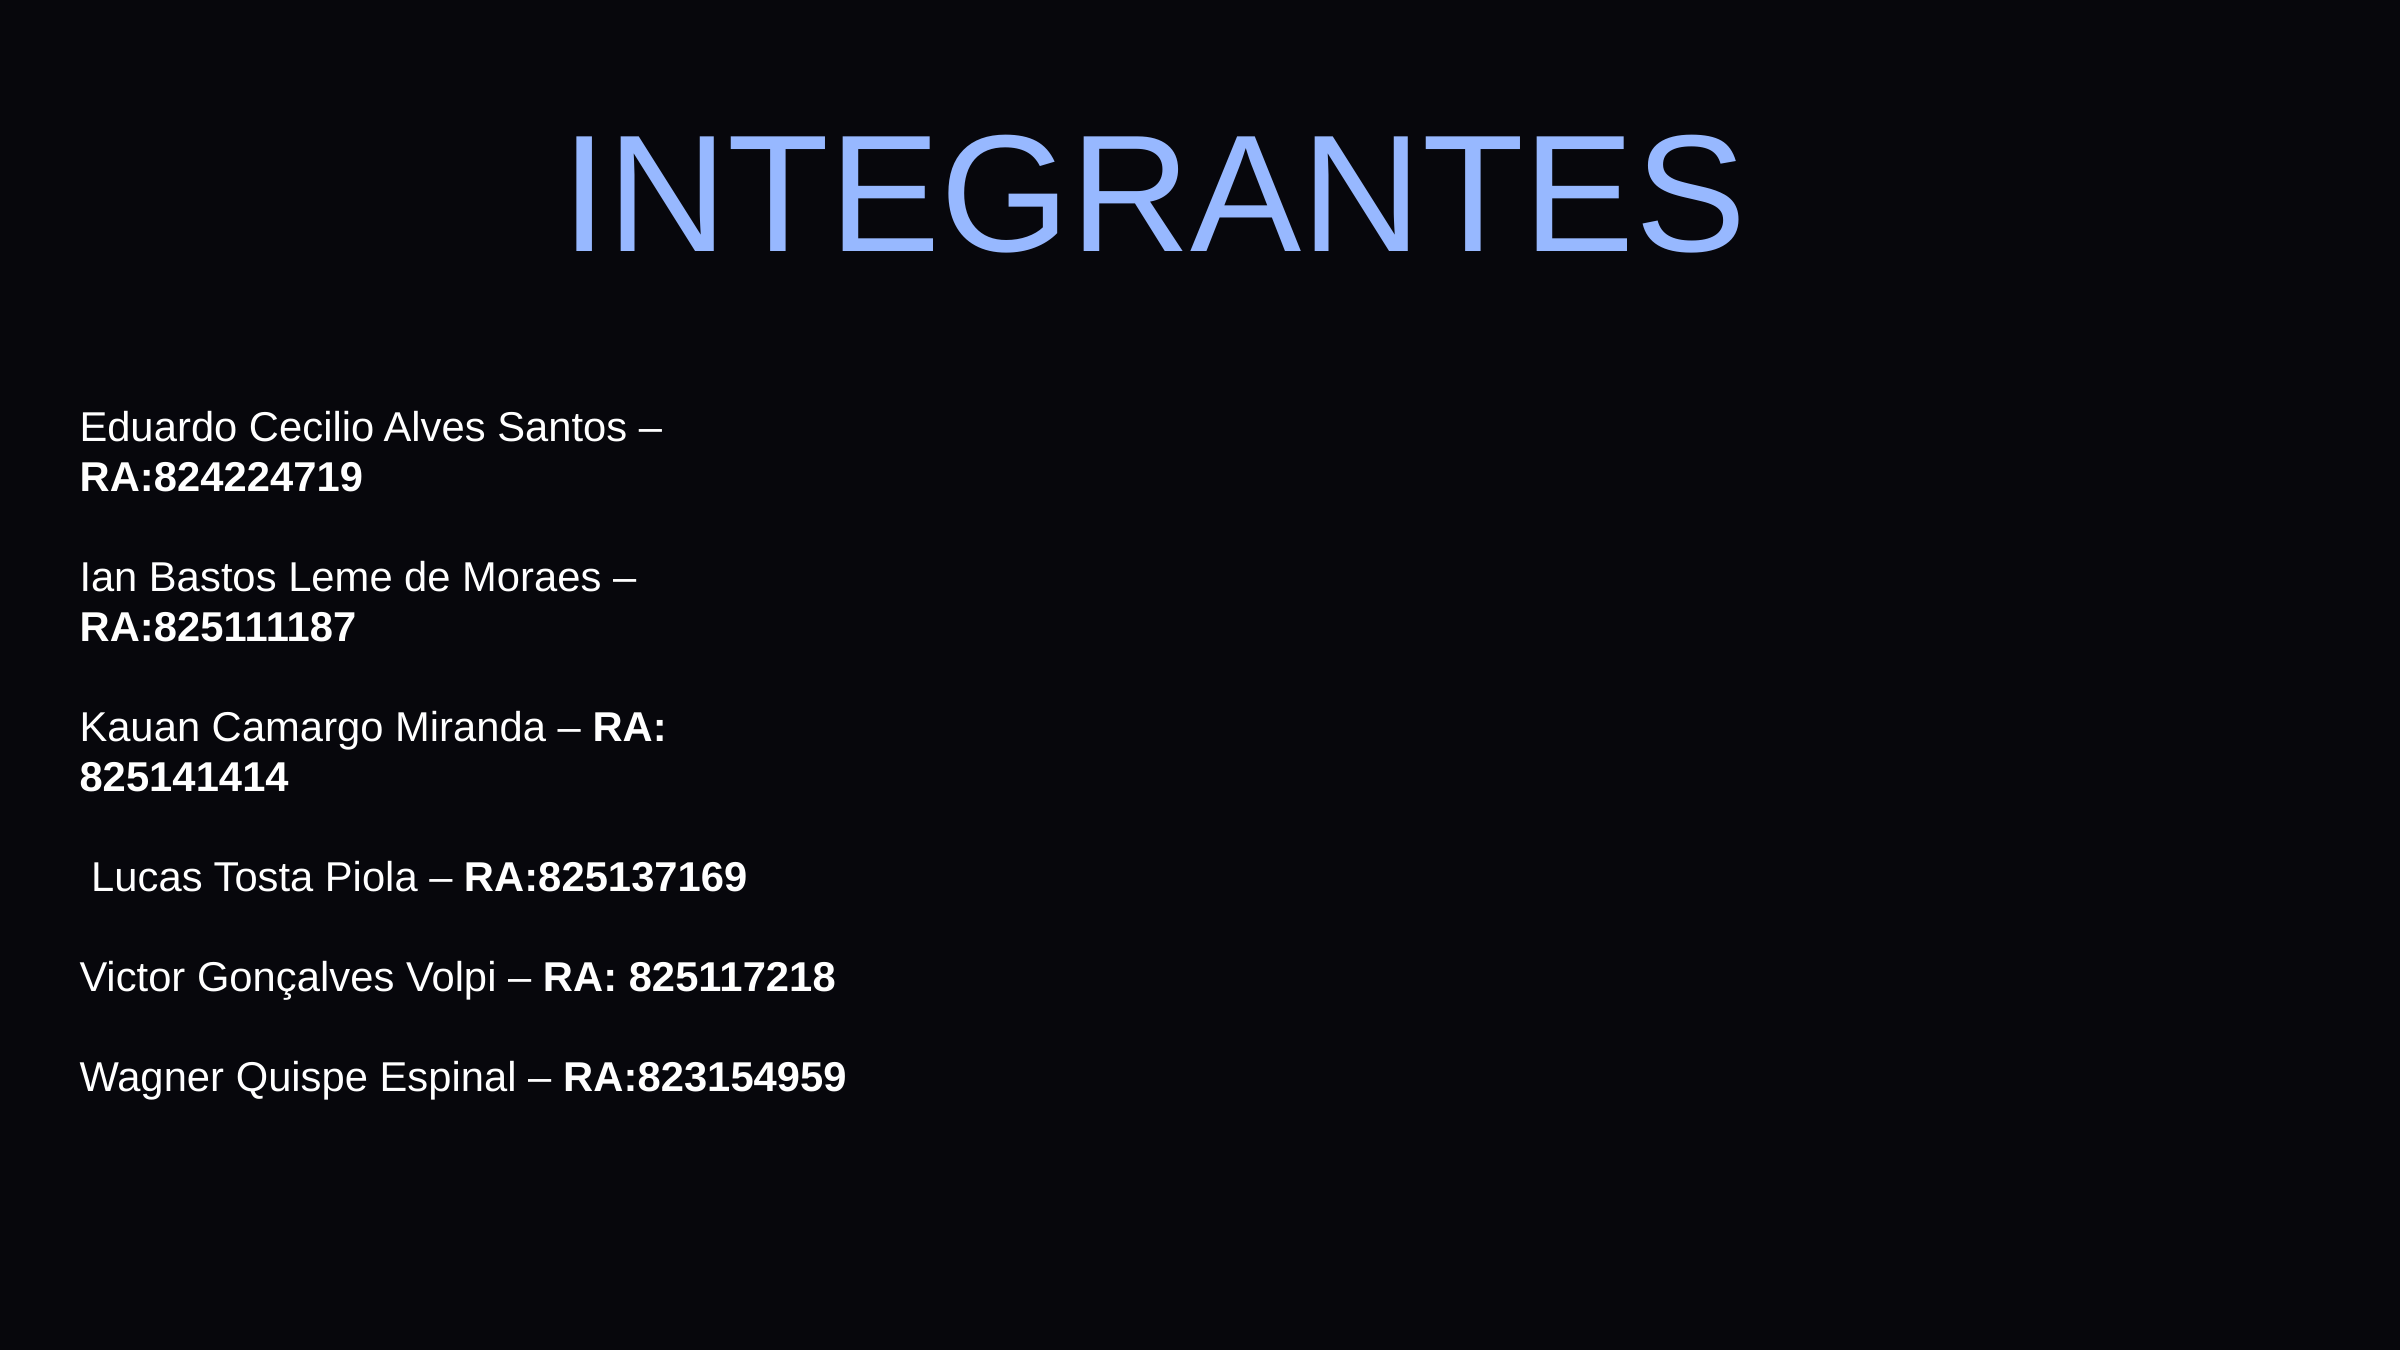

INTEGRANTES
Eduardo Cecilio Alves Santos – RA:824224719

Ian Bastos Leme de Moraes – RA:825111187

Kauan Camargo Miranda – RA: 825141414

 Lucas Tosta Piola – RA:825137169

Victor Gonçalves Volpi – RA: 825117218

Wagner Quispe Espinal – RA:823154959